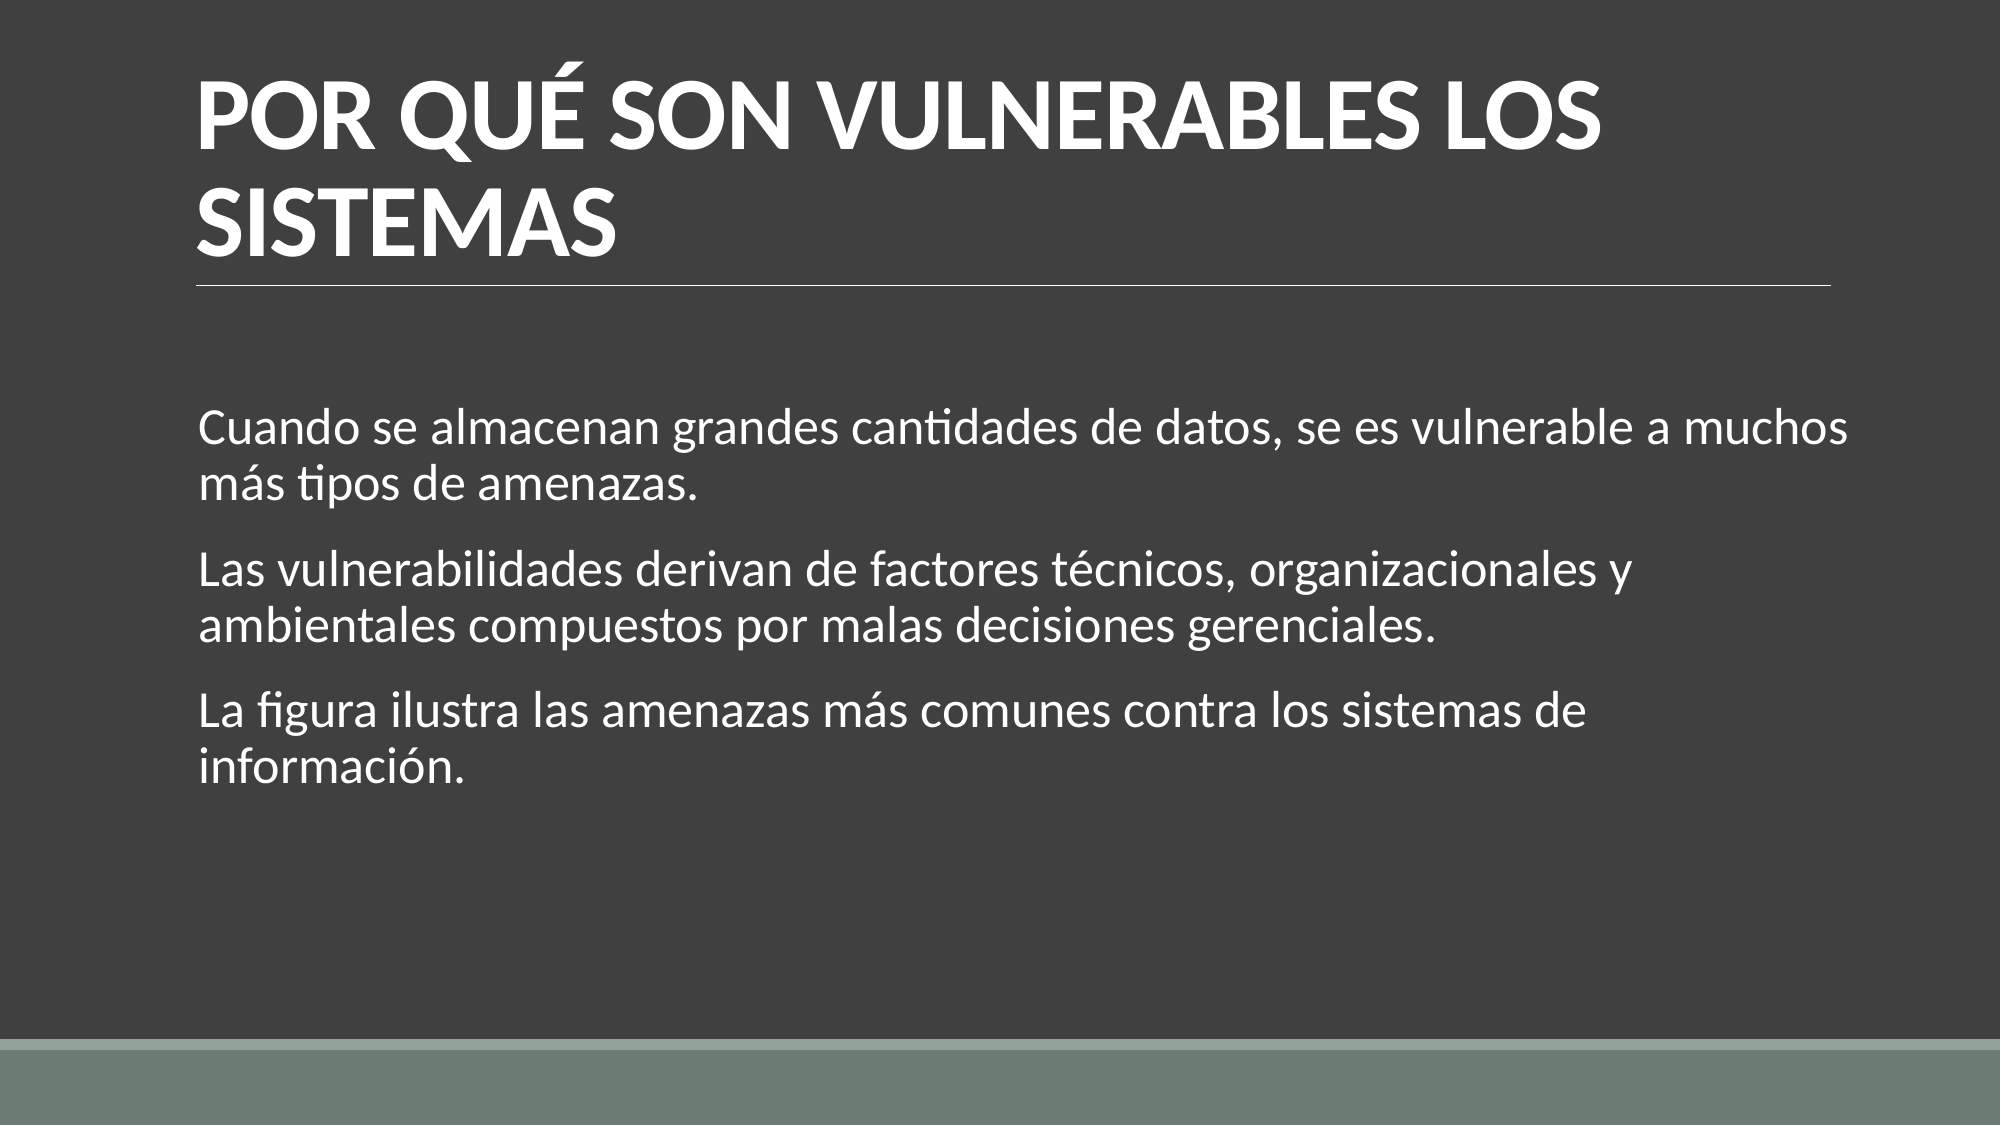

# POR QUÉ SON VULNERABLES LOS SISTEMAS
Cuando se almacenan grandes cantidades de datos, se es vulnerable a muchos más tipos de amenazas.
Las vulnerabilidades derivan de factores técnicos, organizacionales y ambientales compuestos por malas decisiones gerenciales.
La figura ilustra las amenazas más comunes contra los sistemas de información.